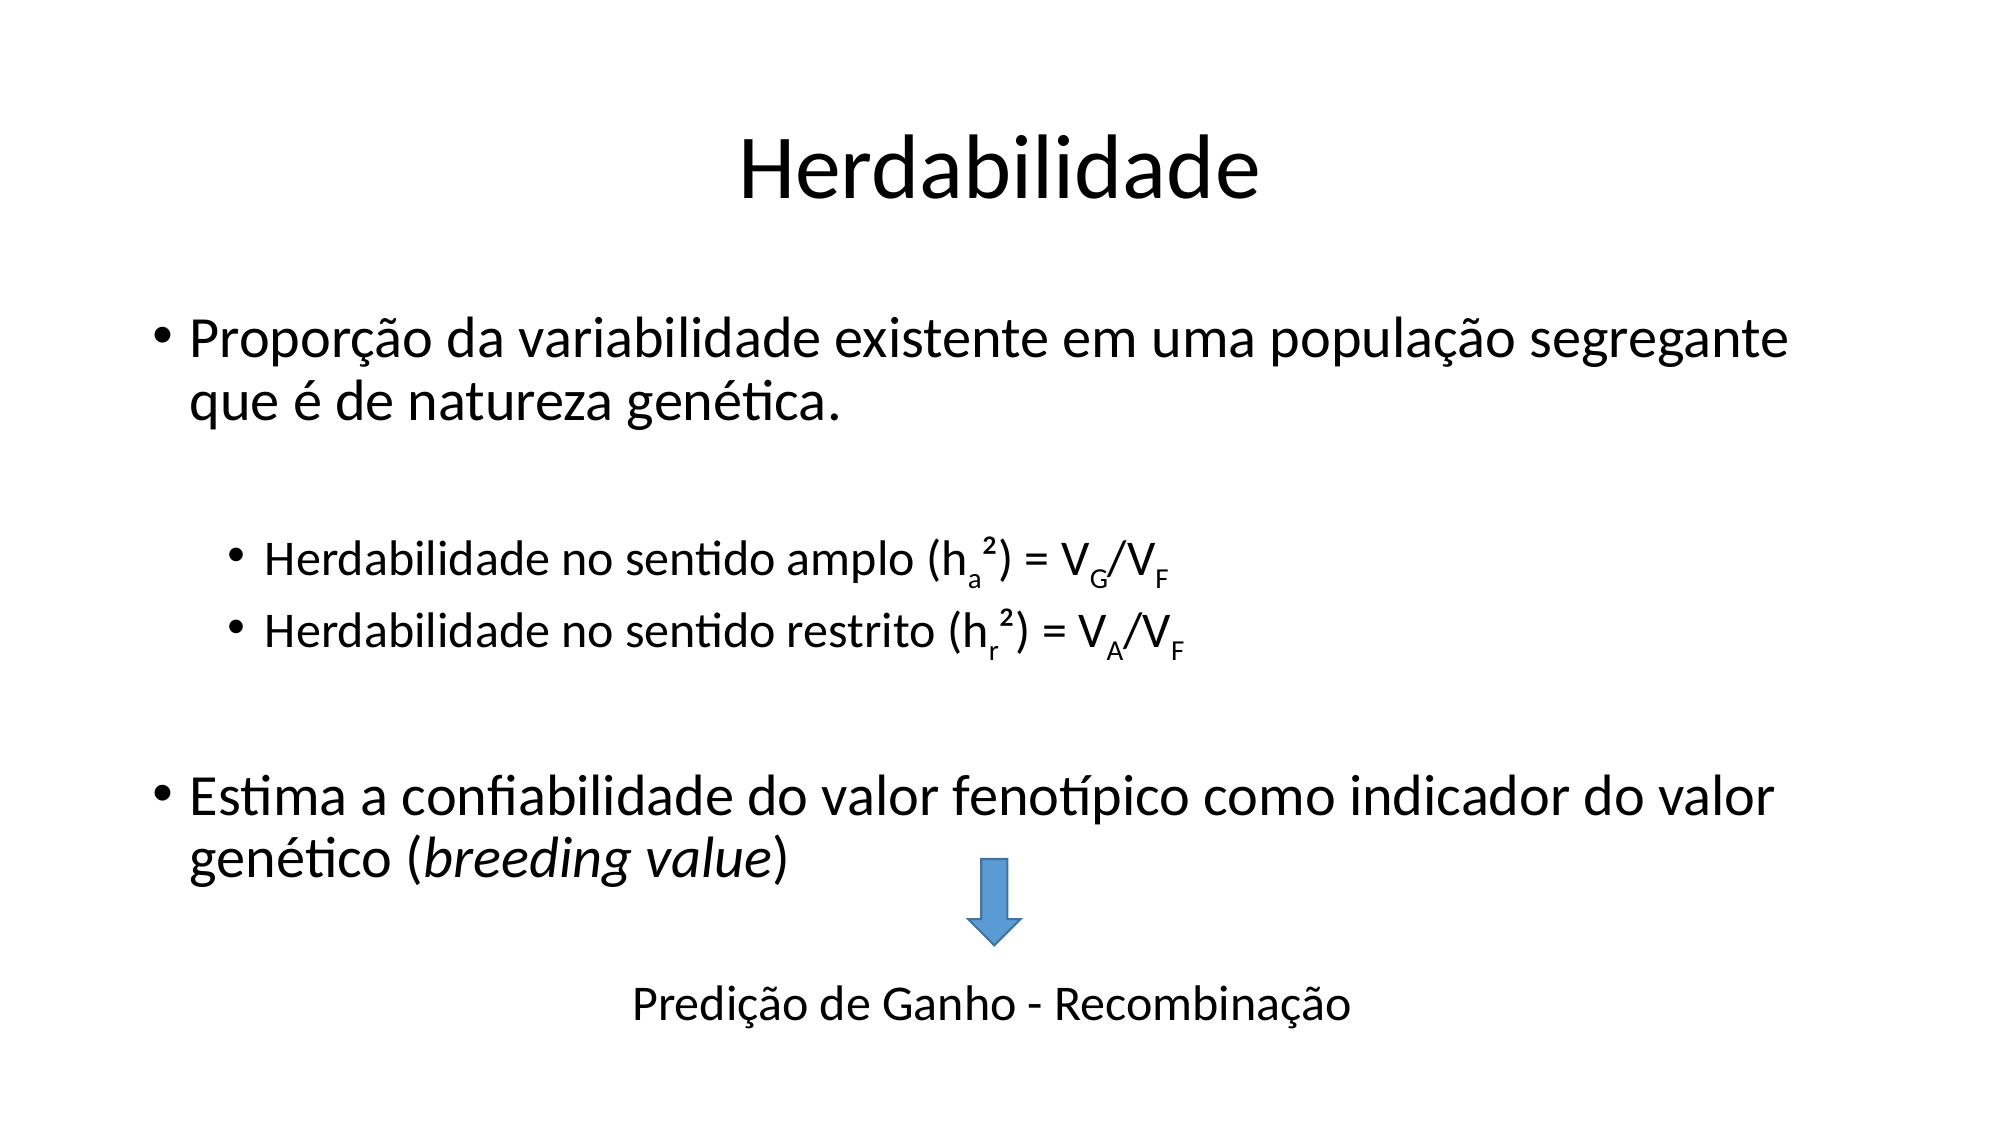

# Herdabilidade
Proporção da variabilidade existente em uma população segregante que é de natureza genética.

Herdabilidade no sentido amplo (ha²) = VG/VF
Herdabilidade no sentido restrito (hr²) = VA/VF

Estima a confiabilidade do valor fenotípico como indicador do valor genético (breeding value)

Predição de Ganho - Recombinação